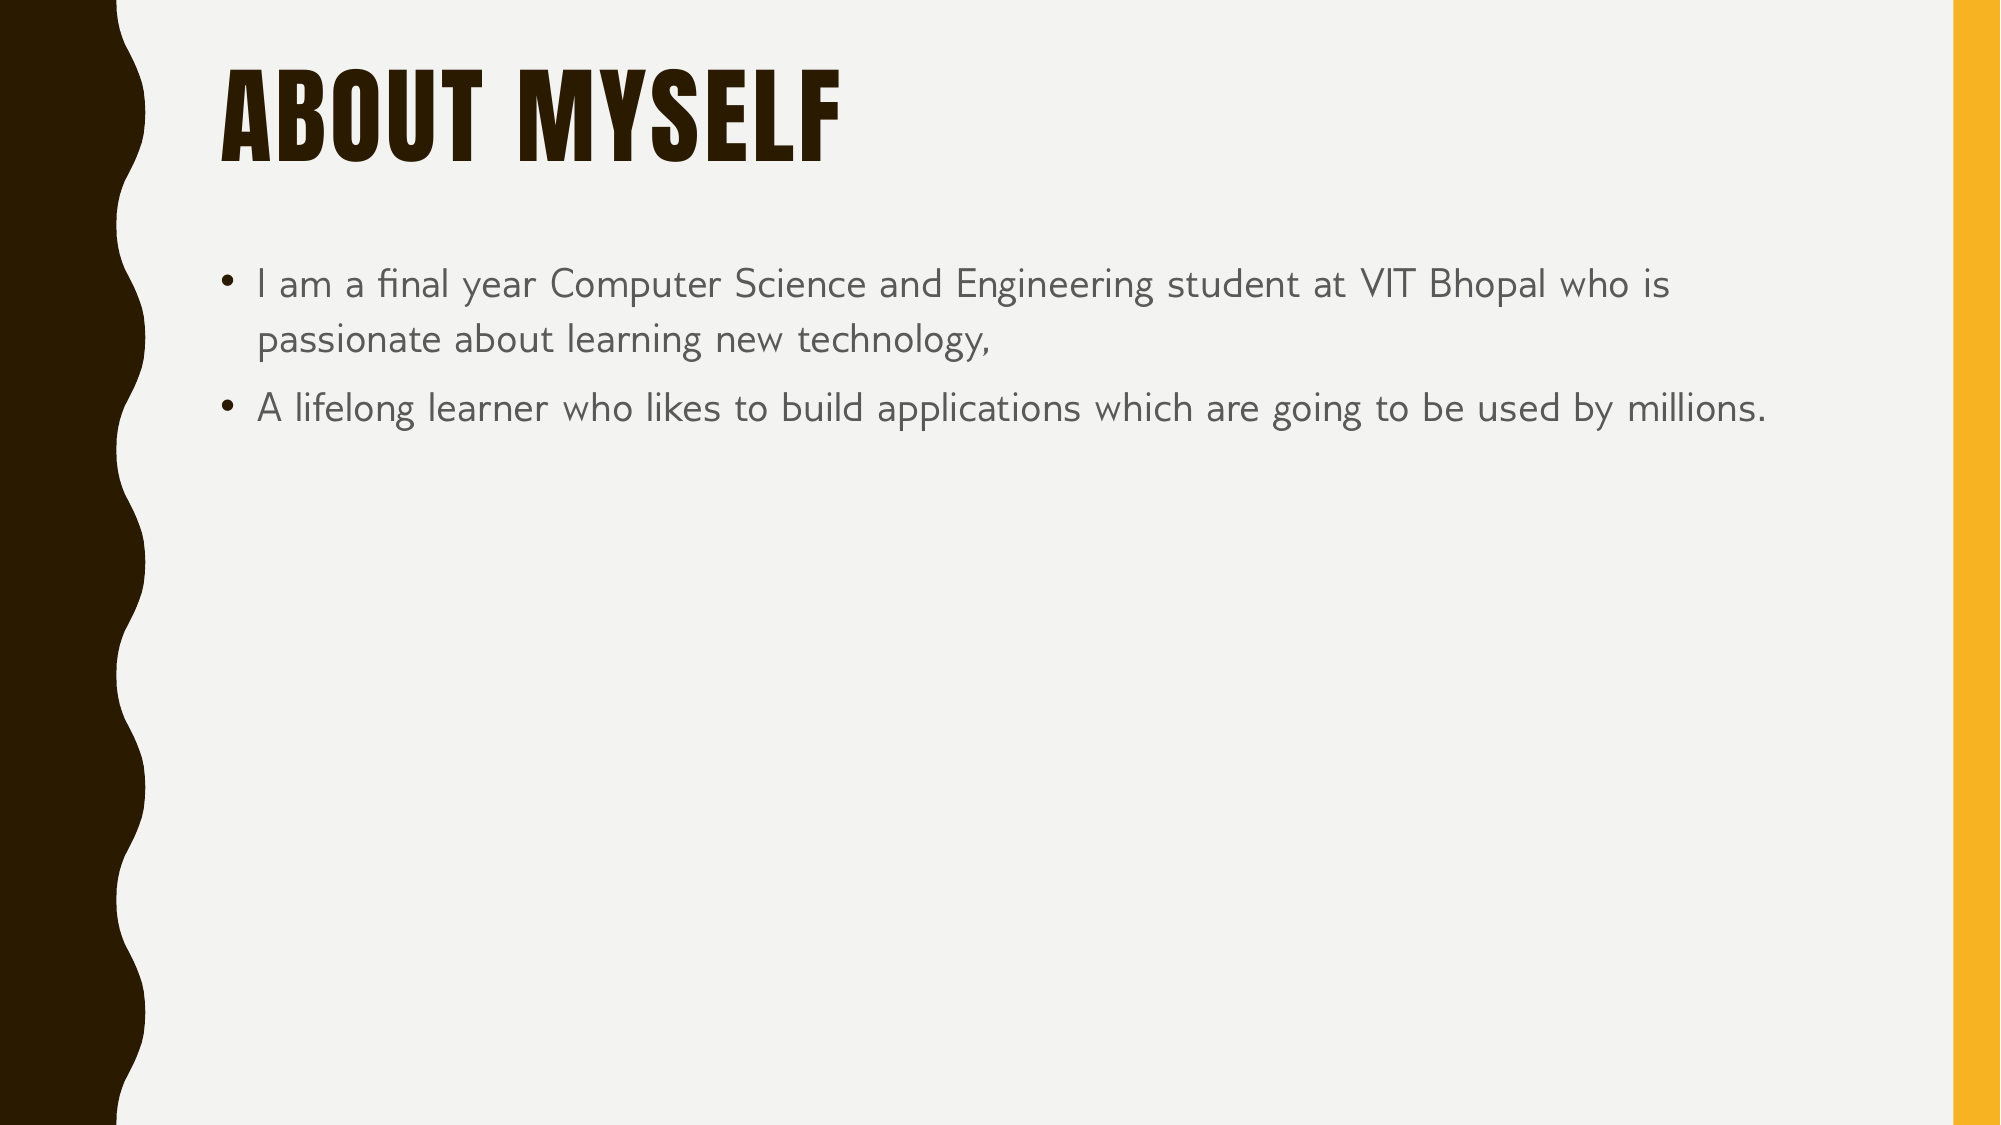

# About myself
I am a final year Computer Science and Engineering student at VIT Bhopal who is passionate about learning new technology,
A lifelong learner who likes to build applications which are going to be used by millions.